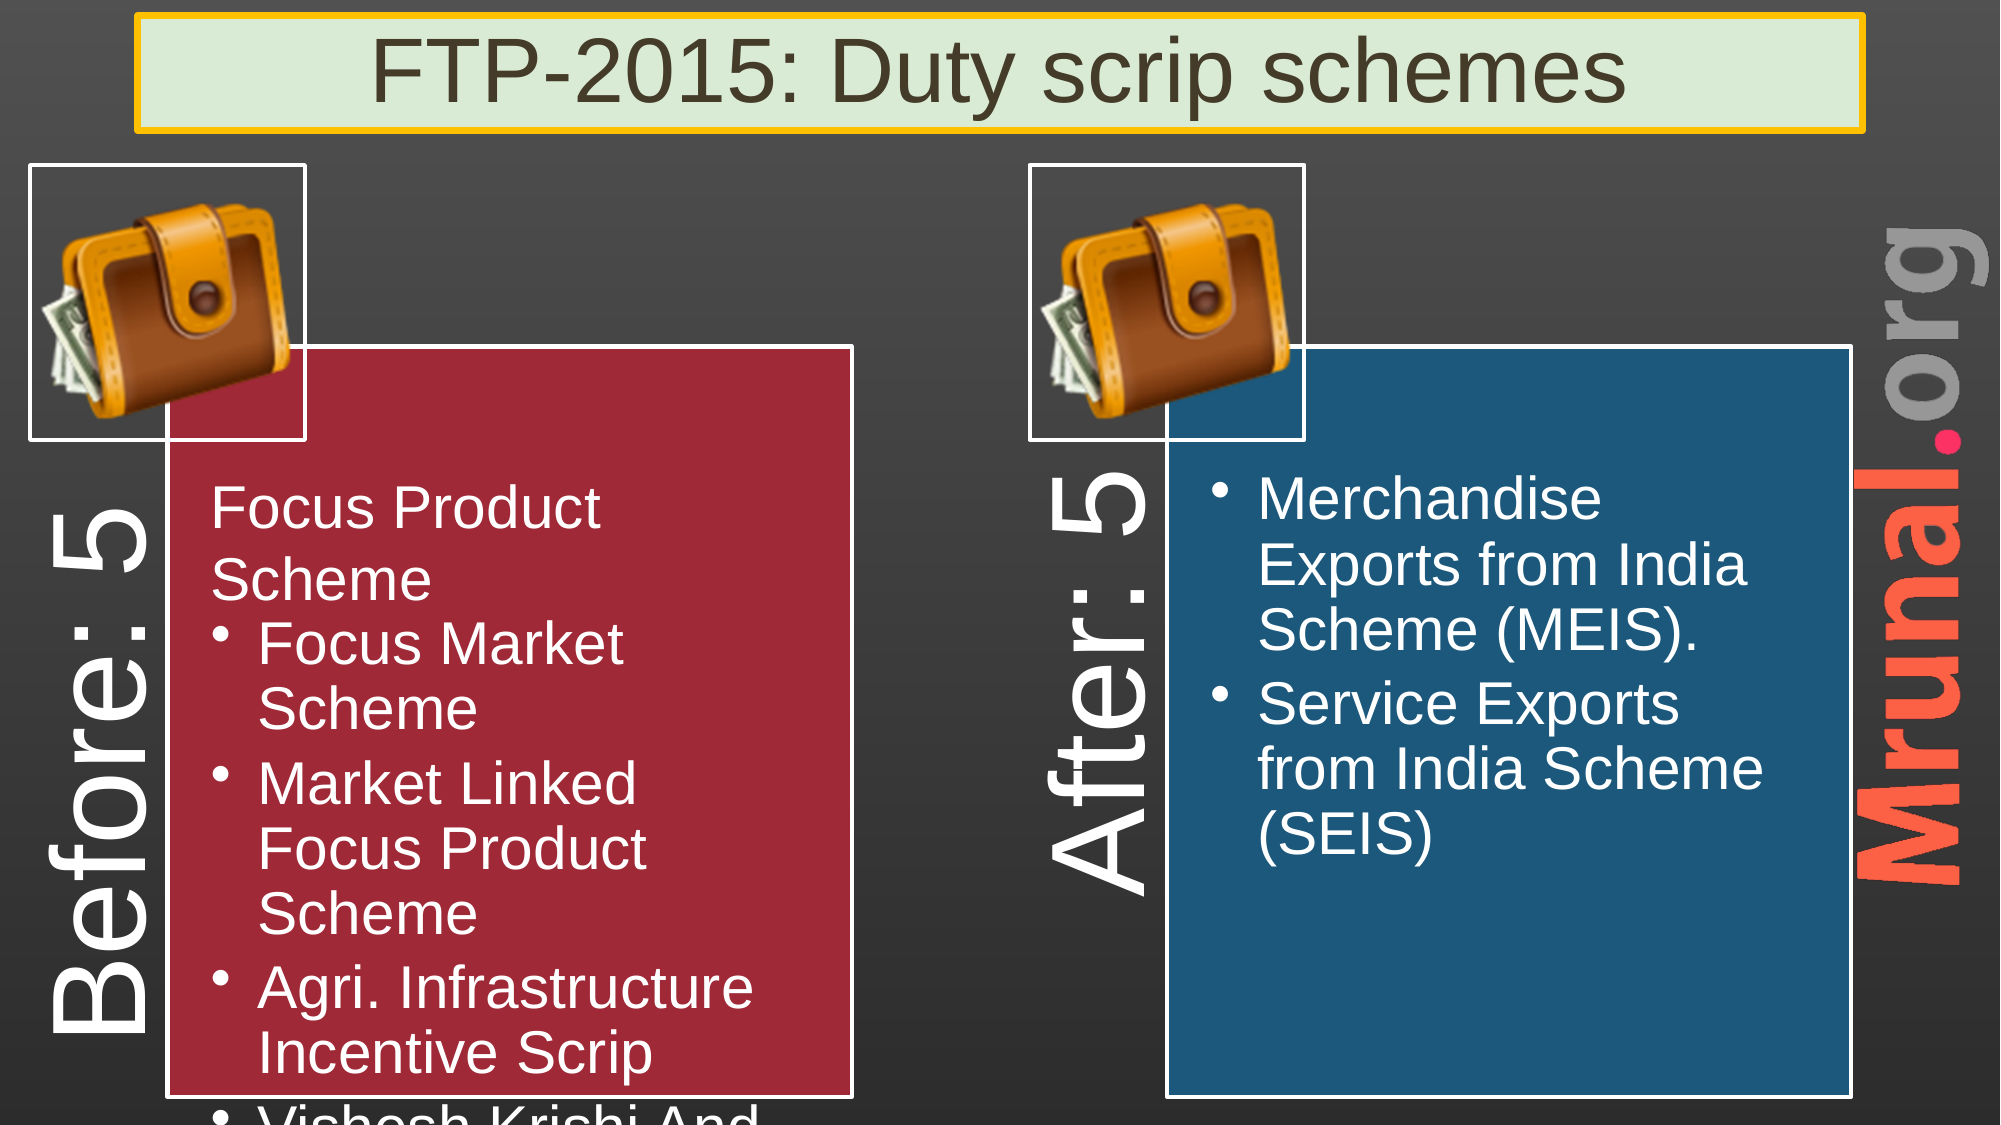

# FTP-2015: Duty scrip schemes
Before: 5
Focus Product Scheme
Focus Market Scheme
Market Linked Focus Product Scheme
Agri. Infrastructure Incentive Scrip
Vishesh Krishi And Gram Udyog Yojana (VKGUY).
After: 5
Merchandise Exports from India Scheme (MEIS).
Service Exports from India Scheme (SEIS)